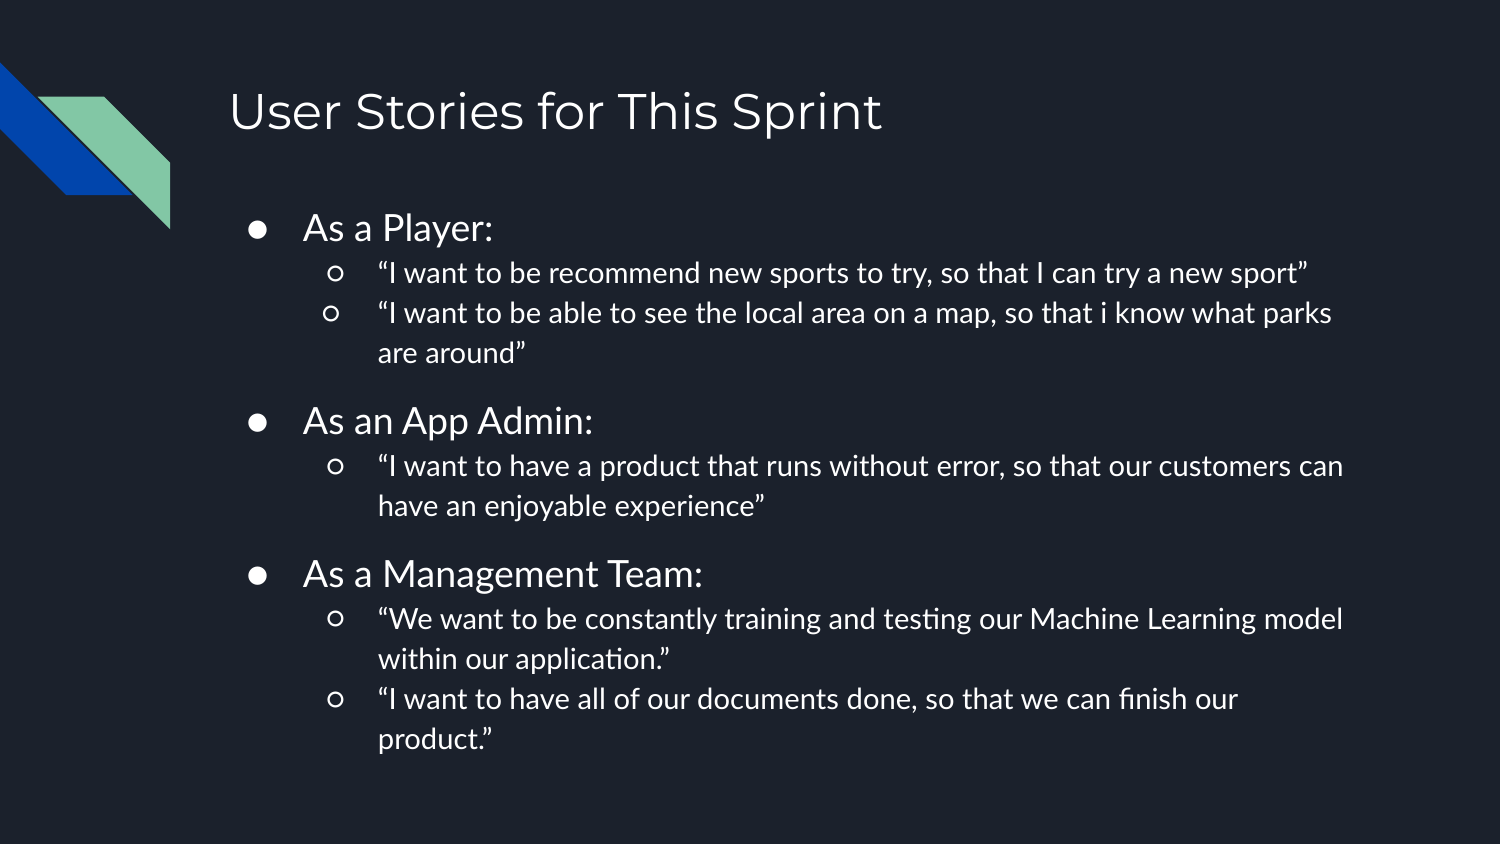

# User Stories for This Sprint
As a Player:
“I want to be recommend new sports to try, so that I can try a new sport”
“I want to be able to see the local area on a map, so that i know what parks are around”
As an App Admin:
“I want to have a product that runs without error, so that our customers can have an enjoyable experience”
As a Management Team:
“We want to be constantly training and testing our Machine Learning model within our application.”
“I want to have all of our documents done, so that we can finish our product.”